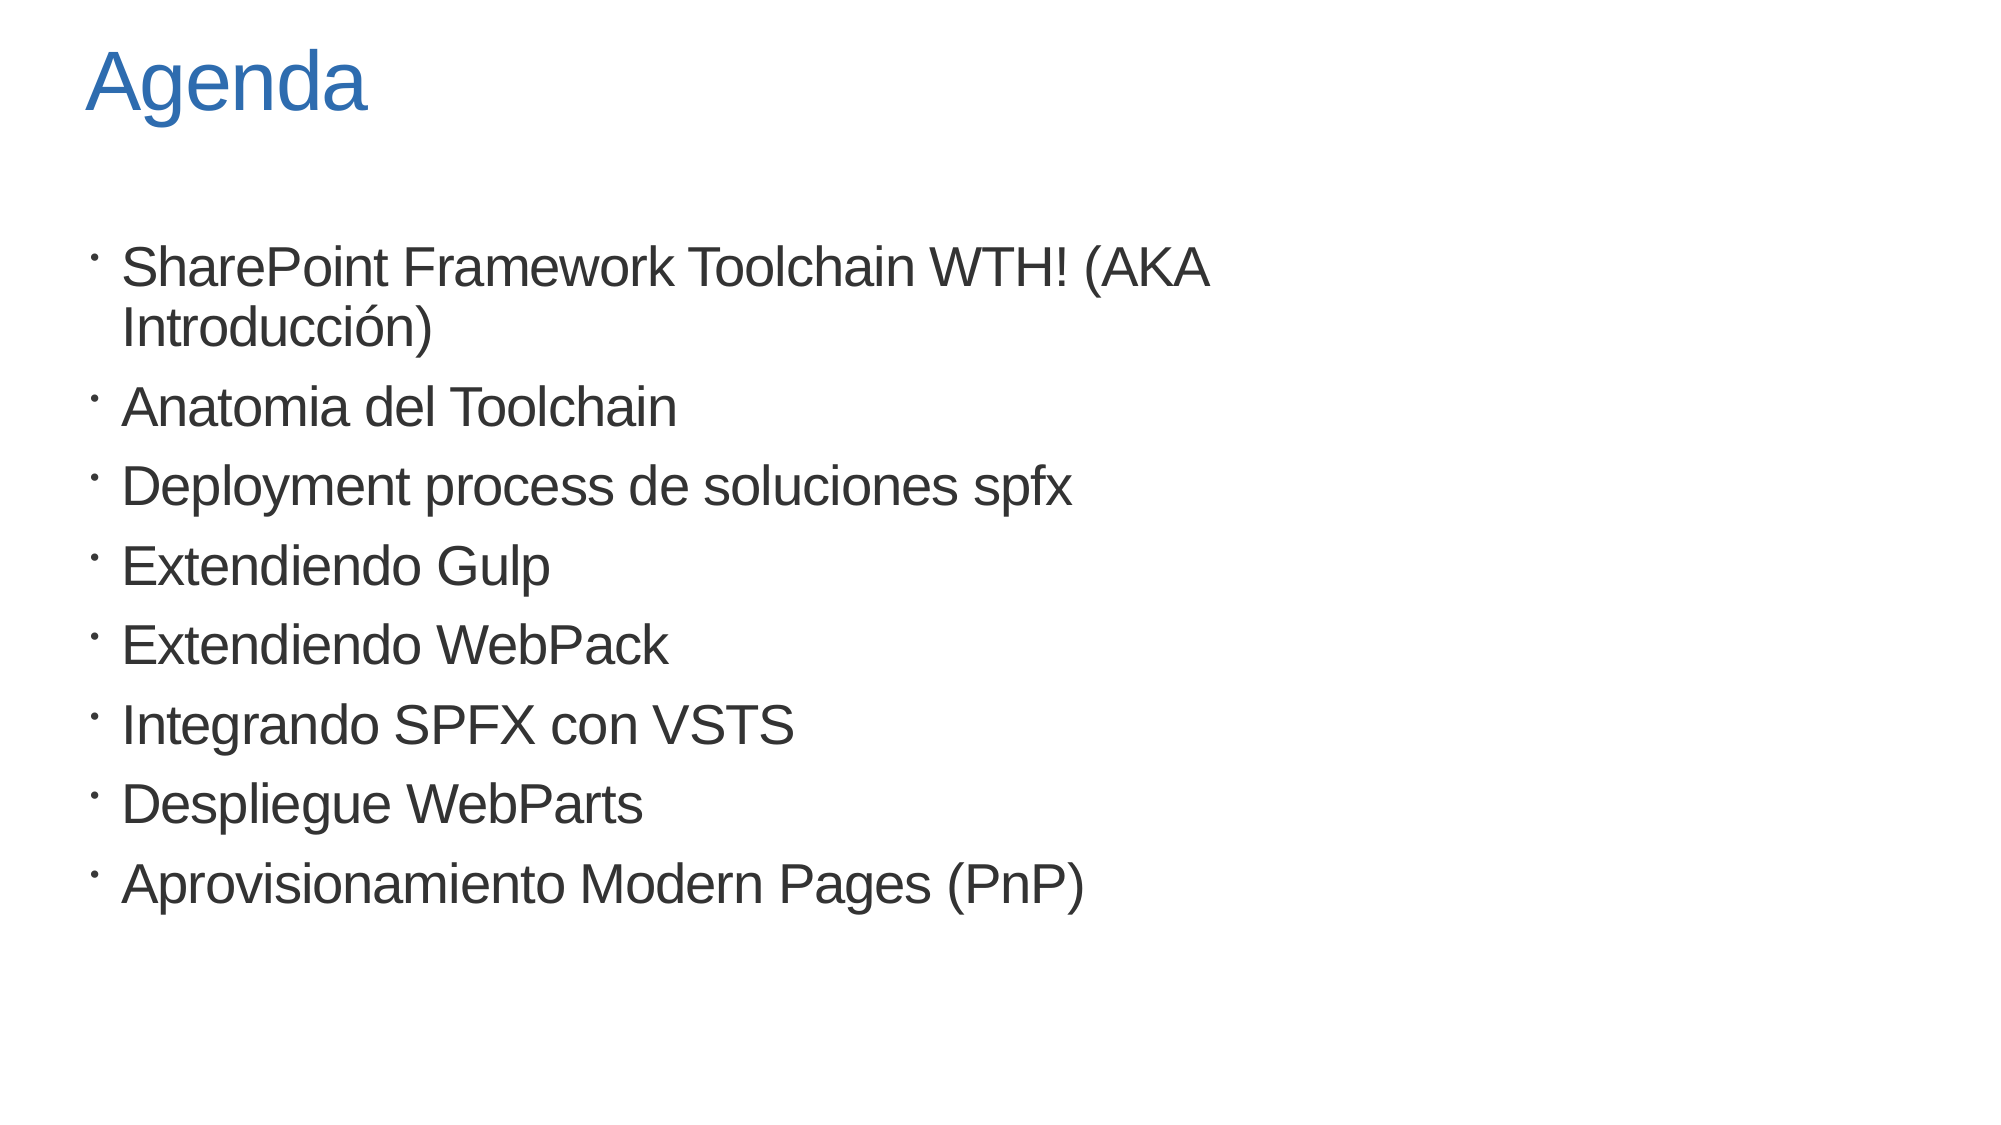

# Agenda
SharePoint Framework Toolchain WTH! (AKA Introducción)
Anatomia del Toolchain
Deployment process de soluciones spfx
Extendiendo Gulp
Extendiendo WebPack
Integrando SPFX con VSTS
Despliegue WebParts
Aprovisionamiento Modern Pages (PnP)